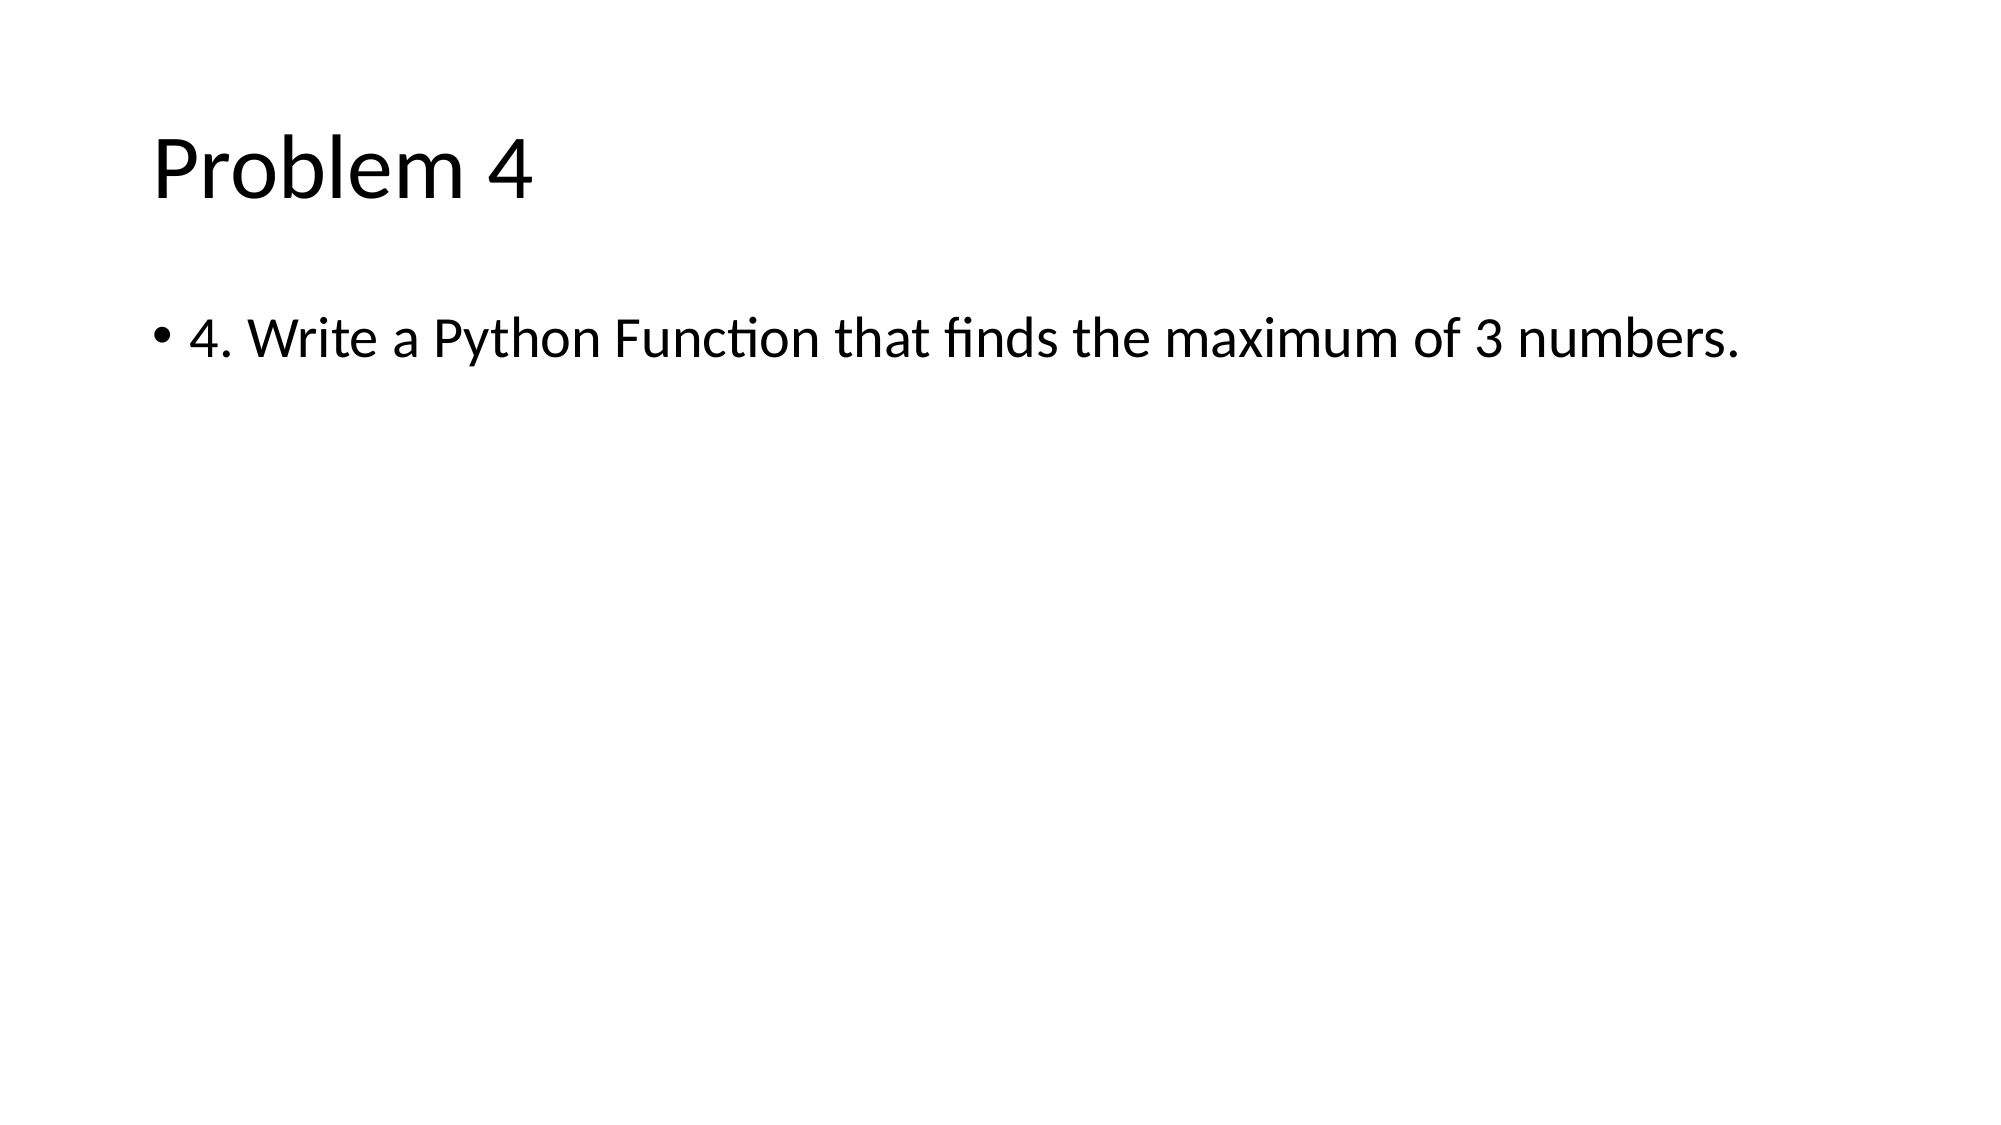

# Problem 4
4. Write a Python Function that finds the maximum of 3 numbers.